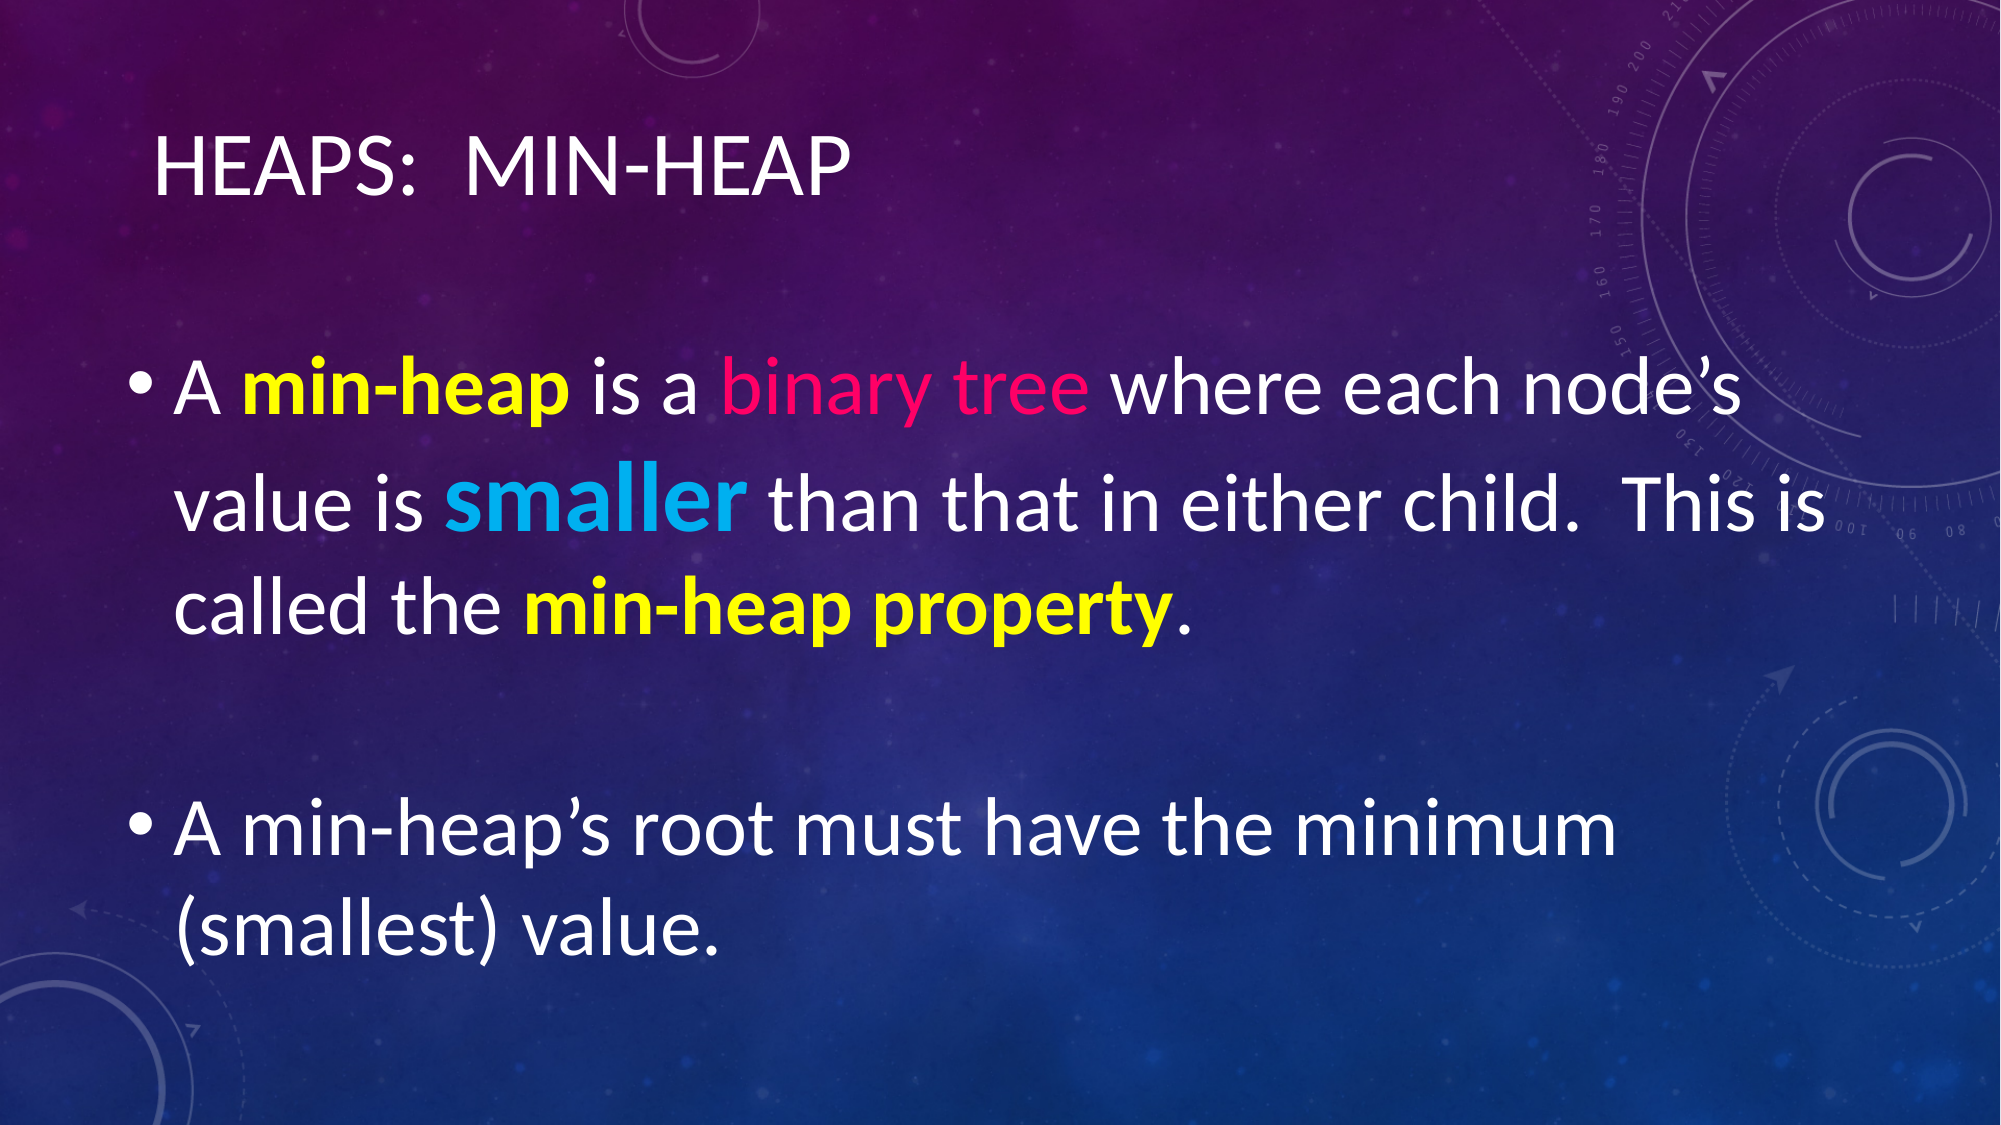

# heaps:  MIN-HEAP
A min-heap is a binary tree where each node’s value is smaller than that in either child.  This is called the min-heap property.
A min-heap’s root must have the minimum (smallest) value.